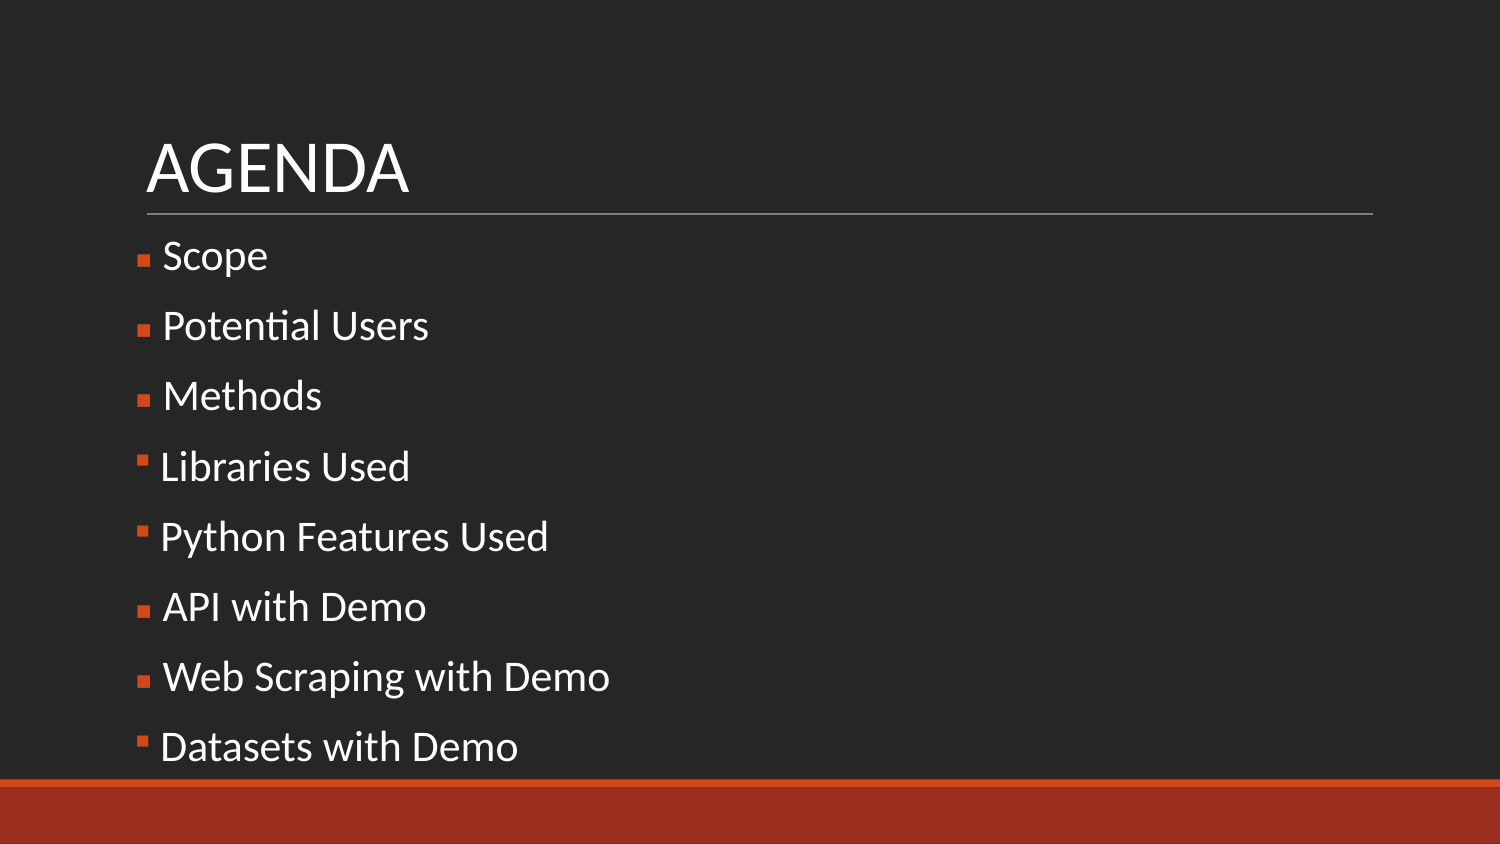

# AGENDA
 Scope
 Potential Users
 Methods
 Libraries Used
 Python Features Used
 API with Demo
 Web Scraping with Demo
 Datasets with Demo